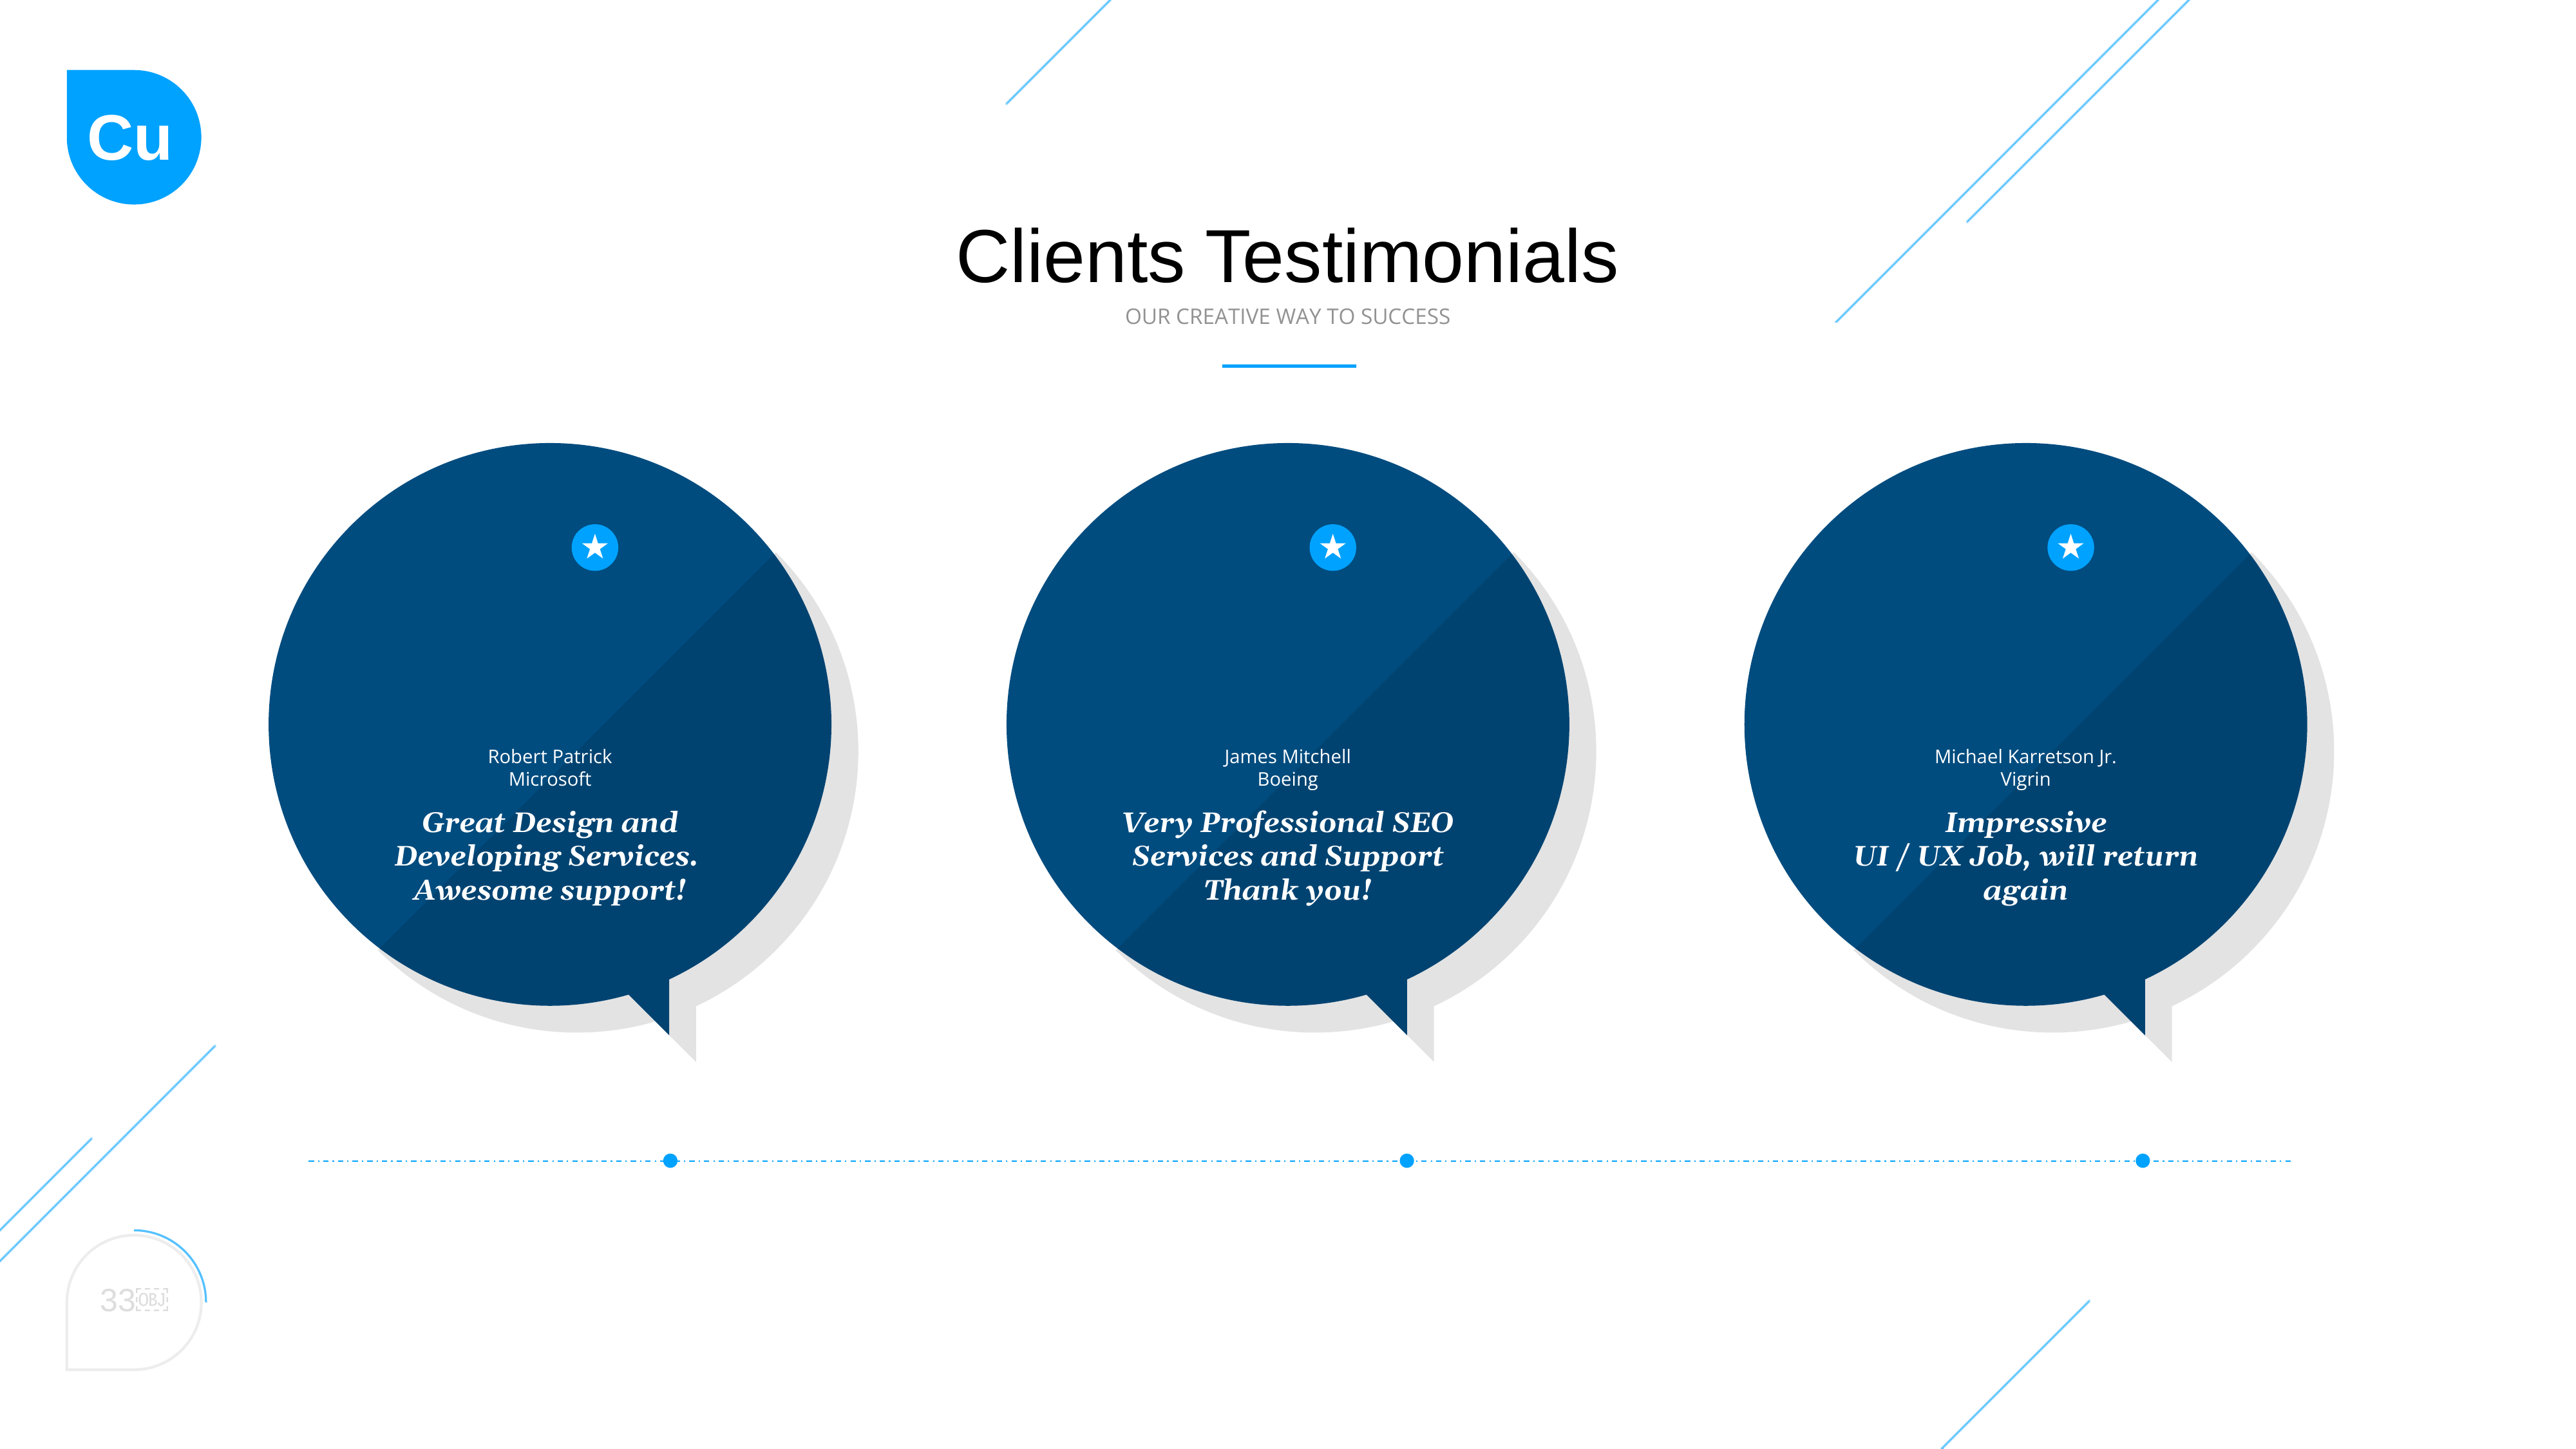

Cu

Clients Testimonials
OUR CREATIVE WAY TO SUCCESS

Robert Patrick
Microsoft
James Mitchell
Boeing
Michael Karretson Jr.
Vigrin
Great Design and Developing Services.
Awesome support!
Very Professional SEO
Services and Support
Thank you!
Impressive
UI / UX Job, will return
again

33￼